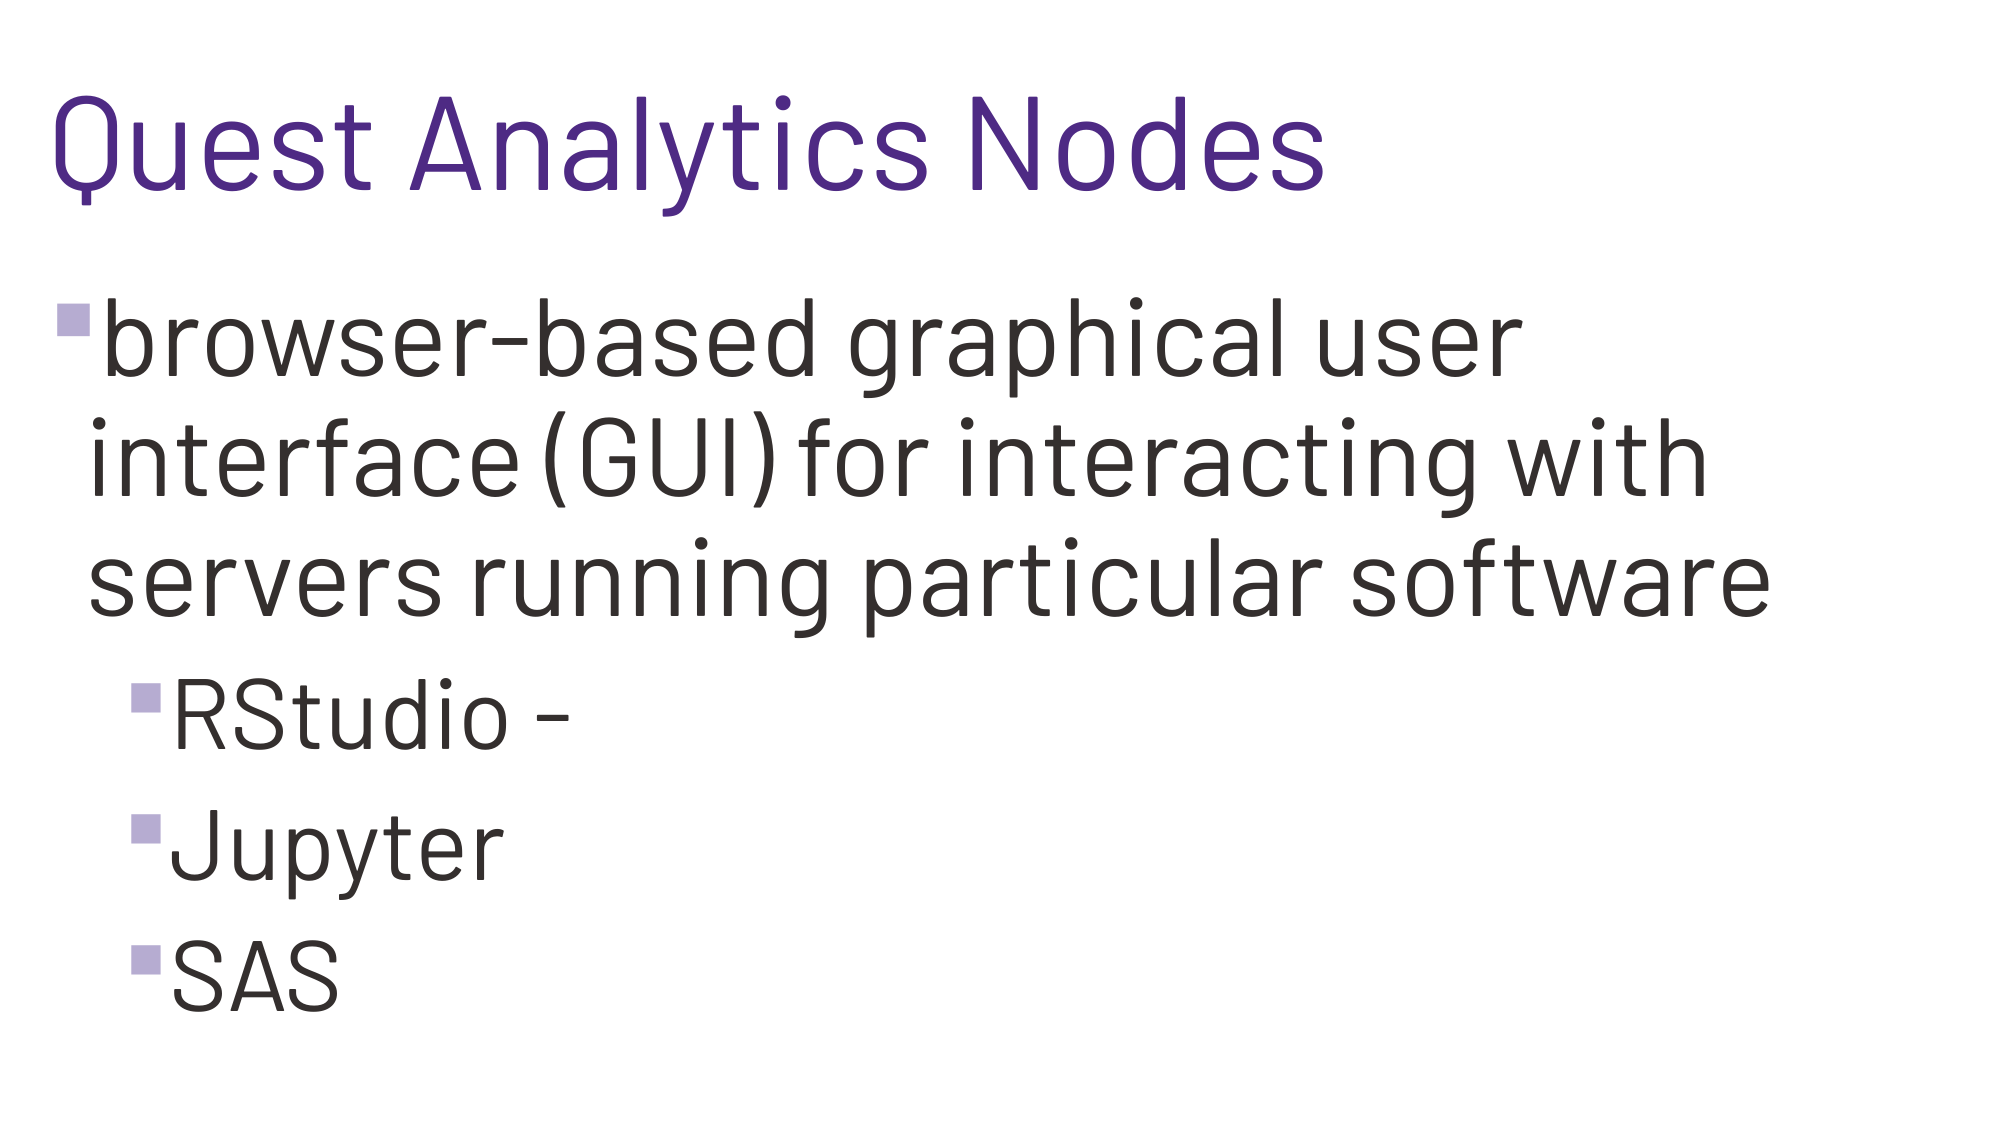

# Quest Analytics Nodes
browser-based graphical user interface (GUI) for interacting with servers running particular software
RStudio -
Jupyter
SAS